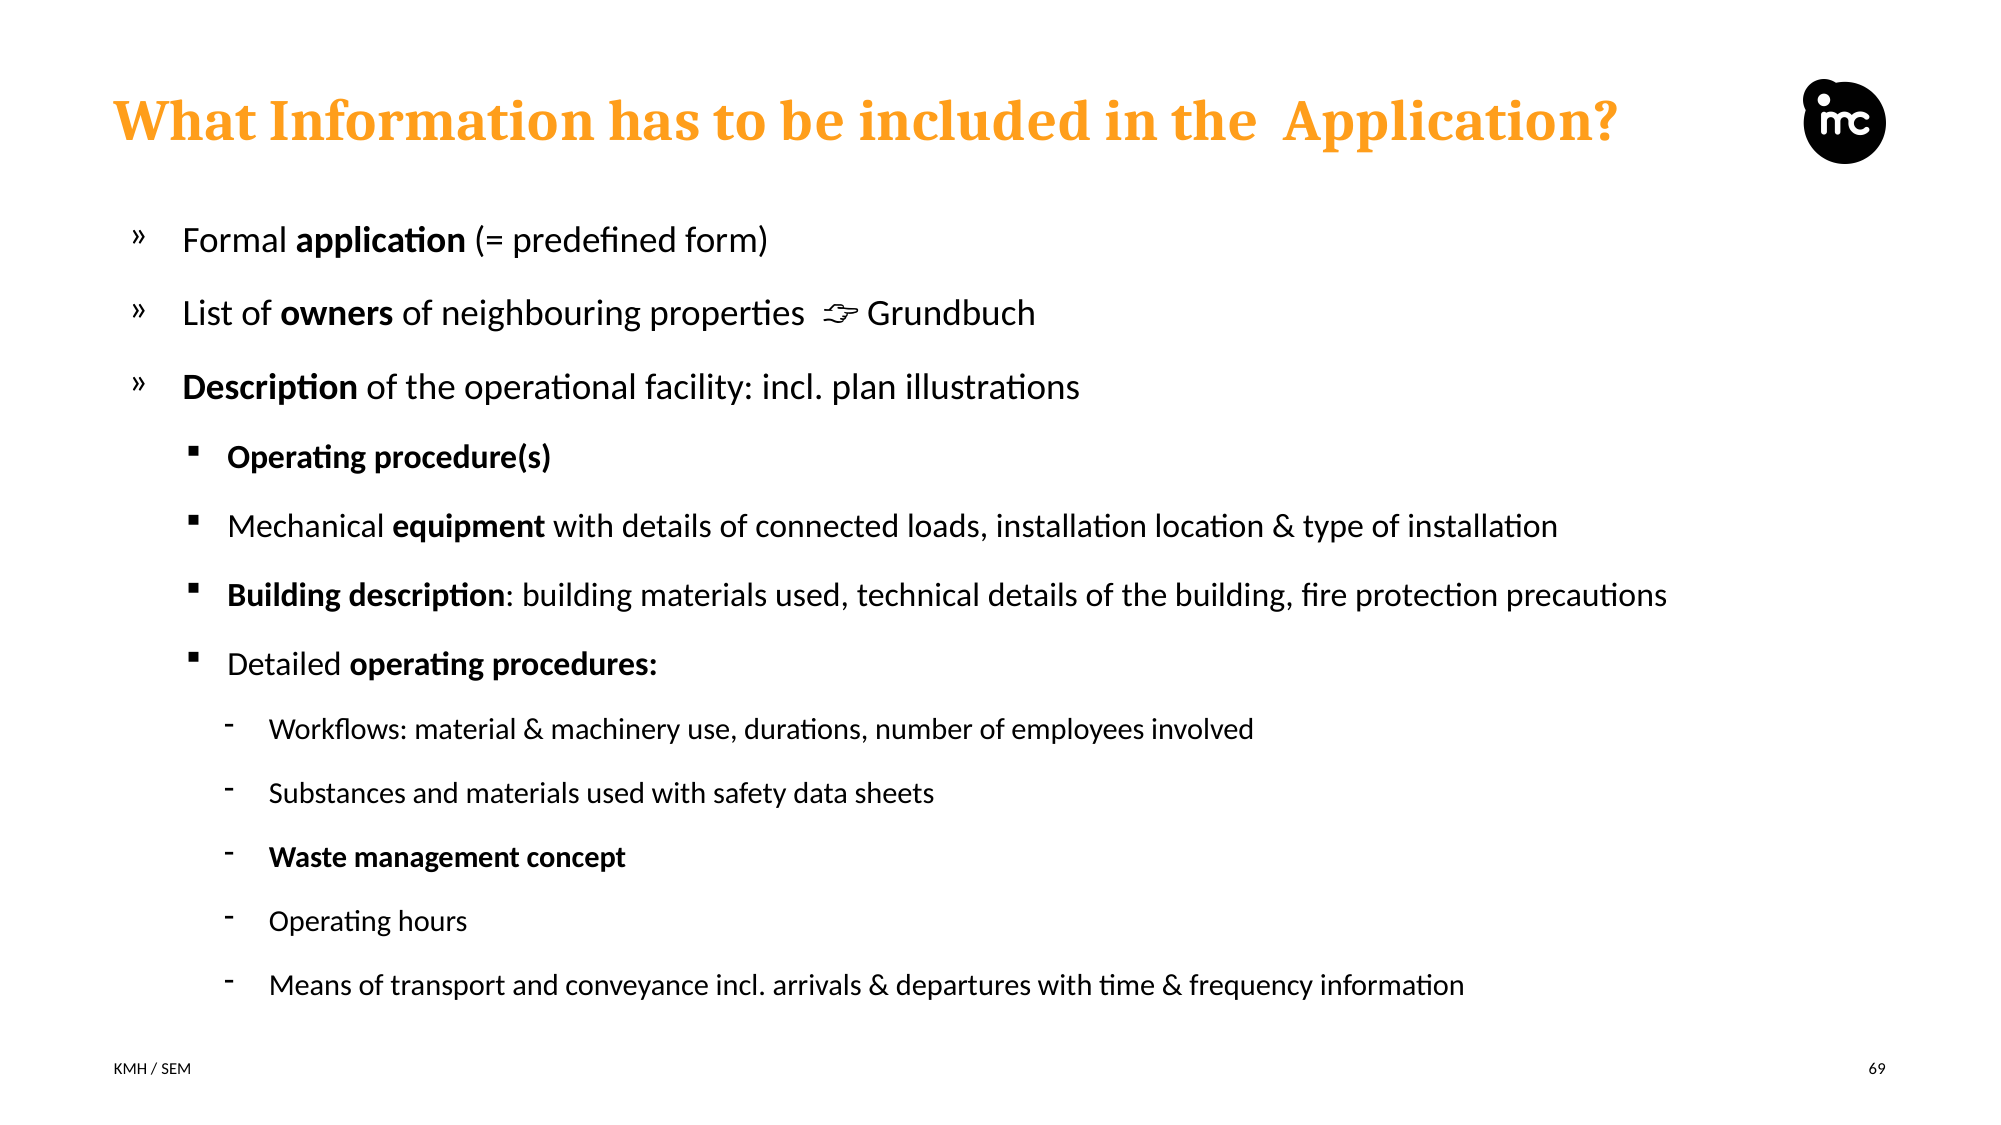

# What Information has to be included in the  Application?
Formal application (= predefined form)
List of owners of neighbouring properties  👉 Grundbuch
Description of the operational facility: incl. plan illustrations
Operating procedure(s)
Mechanical equipment with details of connected loads, installation location & type of installation
Building description: building materials used, technical details of the building, fire protection precautions
Detailed operating procedures:
Workflows: material & machinery use, durations, number of employees involved
Substances and materials used with safety data sheets
Waste management concept
Operating hours
Means of transport and conveyance incl. arrivals & departures with time & frequency information
KMH / SEM

69